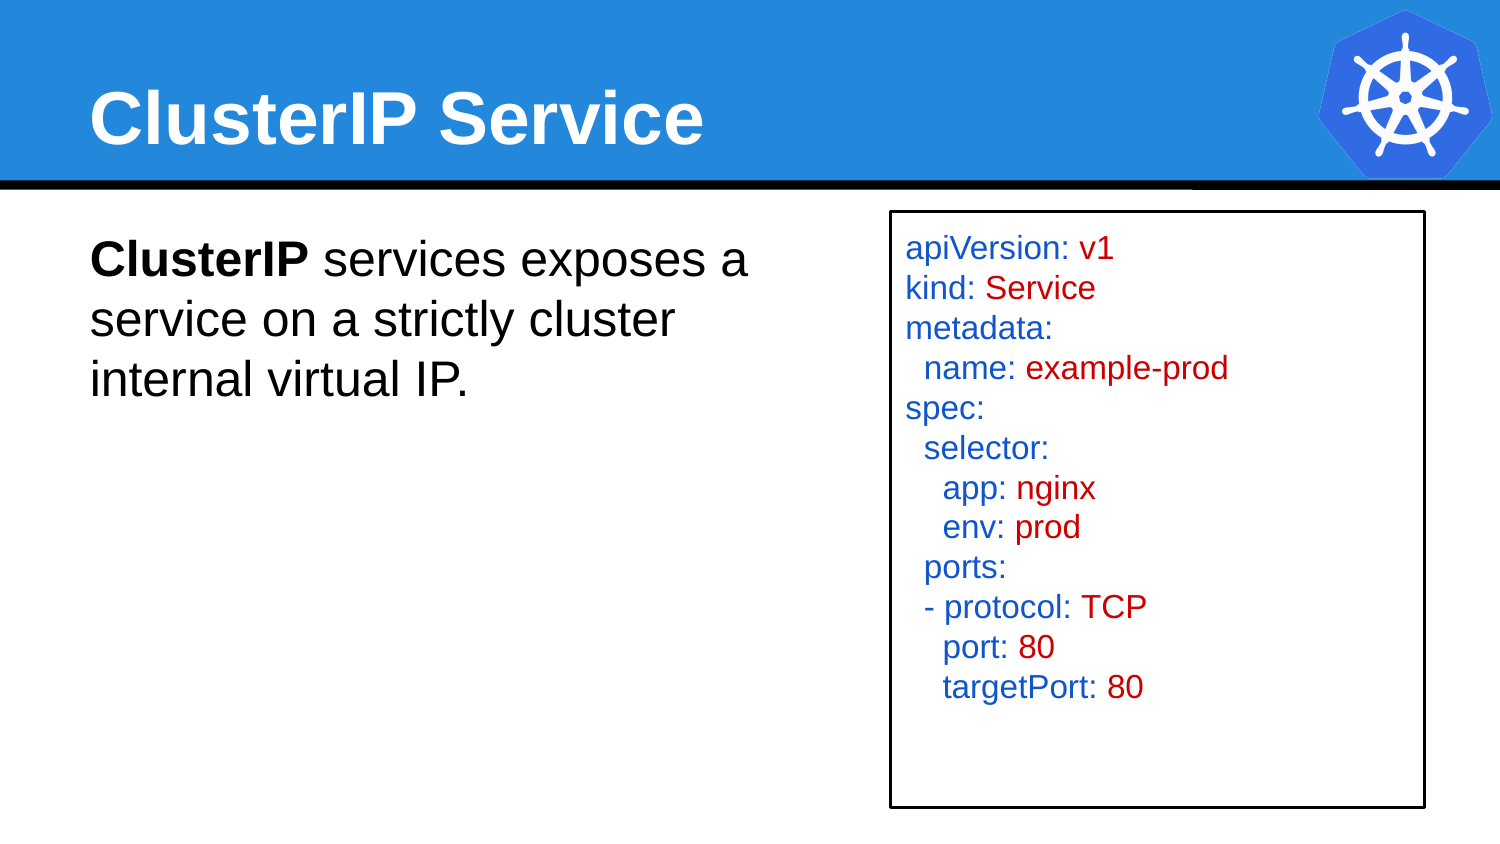

ClusterIP Service
ClusterIP services exposes a service on a strictly cluster internal virtual IP.
apiVersion: v1
kind: Service
metadata:
  name: example-prod
spec:
  selector:
    app: nginx
    env: prod
  ports:
  - protocol: TCP
    port: 80
    targetPort: 80